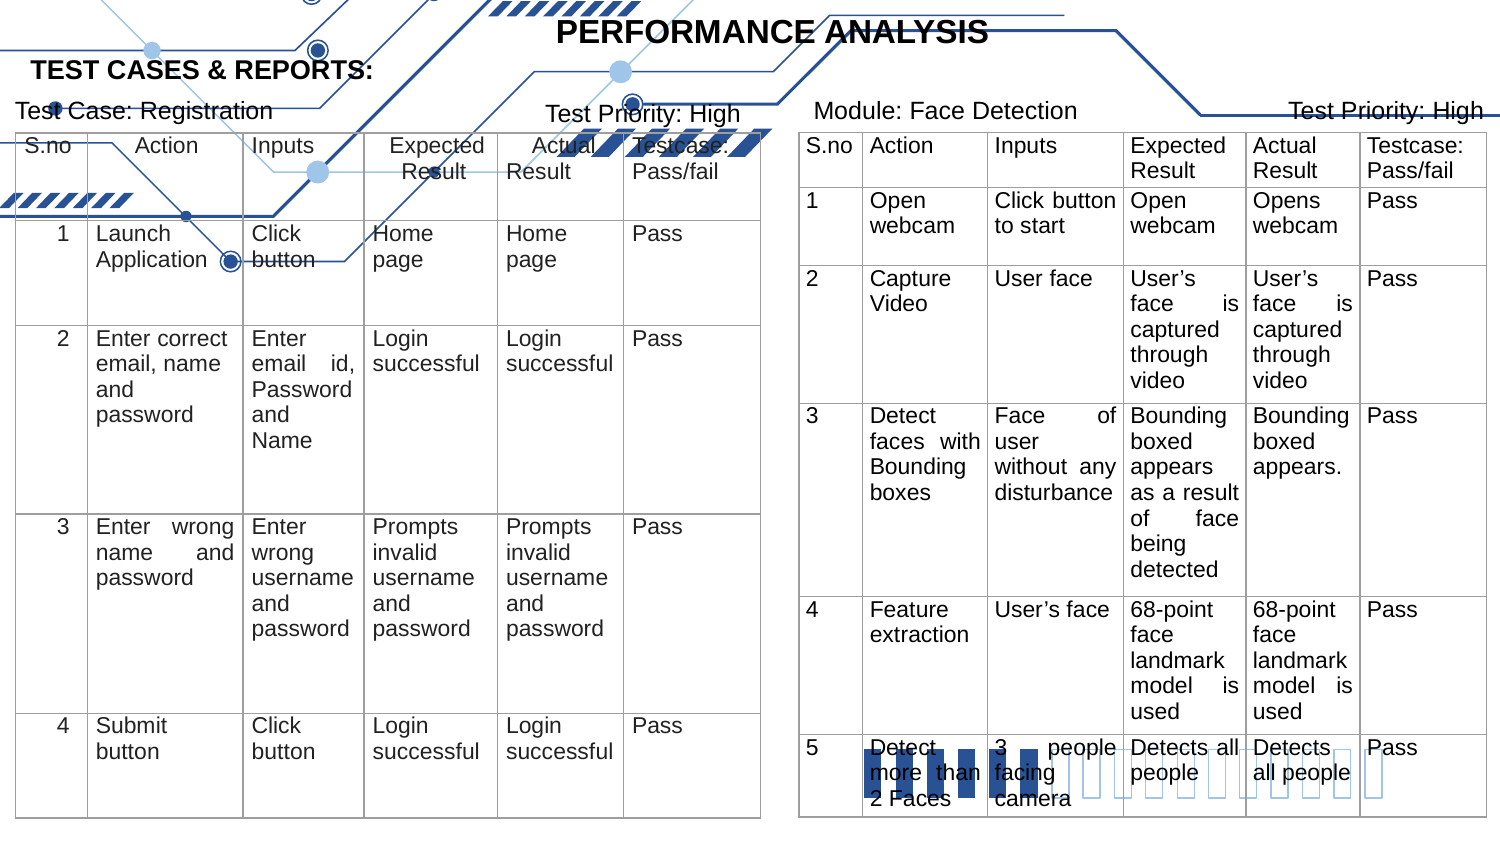

PERFORMANCE ANALYSIS
TEST CASES & REPORTS:
Module: Face Detection
Test Priority: High
Test Case: Registration
Test Priority: High
| S.no | Action | Inputs | Expected Result | Actual Result | Testcase: Pass/fail |
| --- | --- | --- | --- | --- | --- |
| 1 | Open webcam | Click button to start | Open webcam | Opens webcam | Pass |
| 2 | Capture Video | User face | User’s face is captured through video | User’s face is captured through video | Pass |
| 3 | Detect faces with Bounding boxes | Face of user without any disturbance | Bounding boxed appears as a result of face being detected | Bounding boxed appears. | Pass |
| 4 | Feature extraction | User’s face | 68-point face landmark model is used | 68-point face landmark model is used | Pass |
| 5 | Detect more than 2 Faces | 3 people facing camera | Detects all people | Detects all people | Pass |
| S.no | Action | Inputs | Expected Result | Actual Result | Testcase: Pass/fail |
| --- | --- | --- | --- | --- | --- |
| 1 | Launch Application | Click button | Home page | Home page | Pass |
| 2 | Enter correct email, name and password | Enter email id, Password and Name | Login successful | Login successful | Pass |
| 3 | Enter wrong name and password | Enter wrong username and password | Prompts invalid username and password | Prompts invalid username and password | Pass |
| 4 | Submit button | Click button | Login successful | Login successful | Pass |